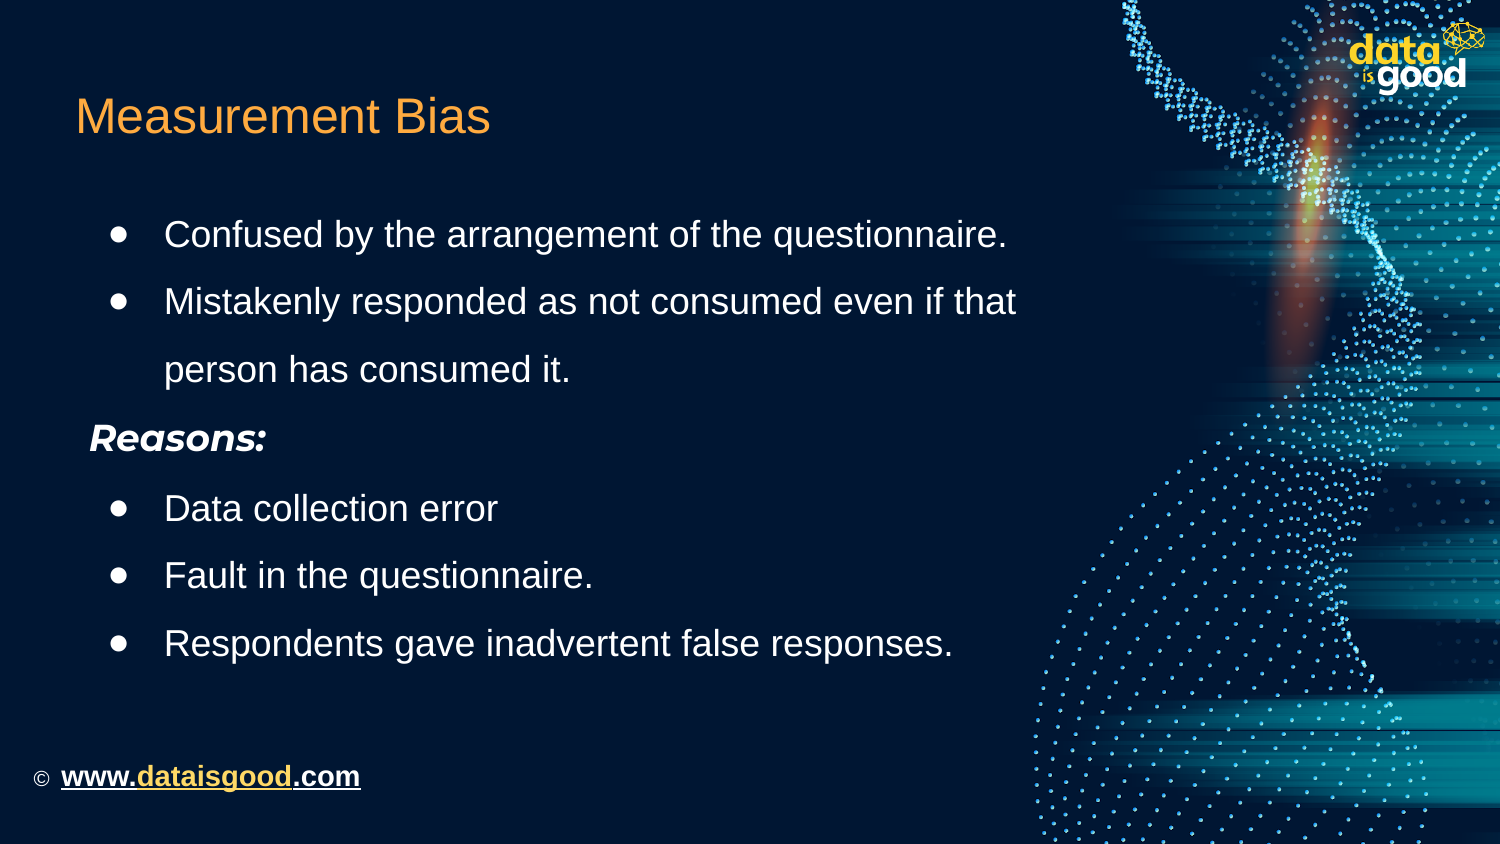

# Measurement Bias
Confused by the arrangement of the questionnaire.
Mistakenly responded as not consumed even if that person has consumed it.
Reasons:
Data collection error
Fault in the questionnaire.
Respondents gave inadvertent false responses.